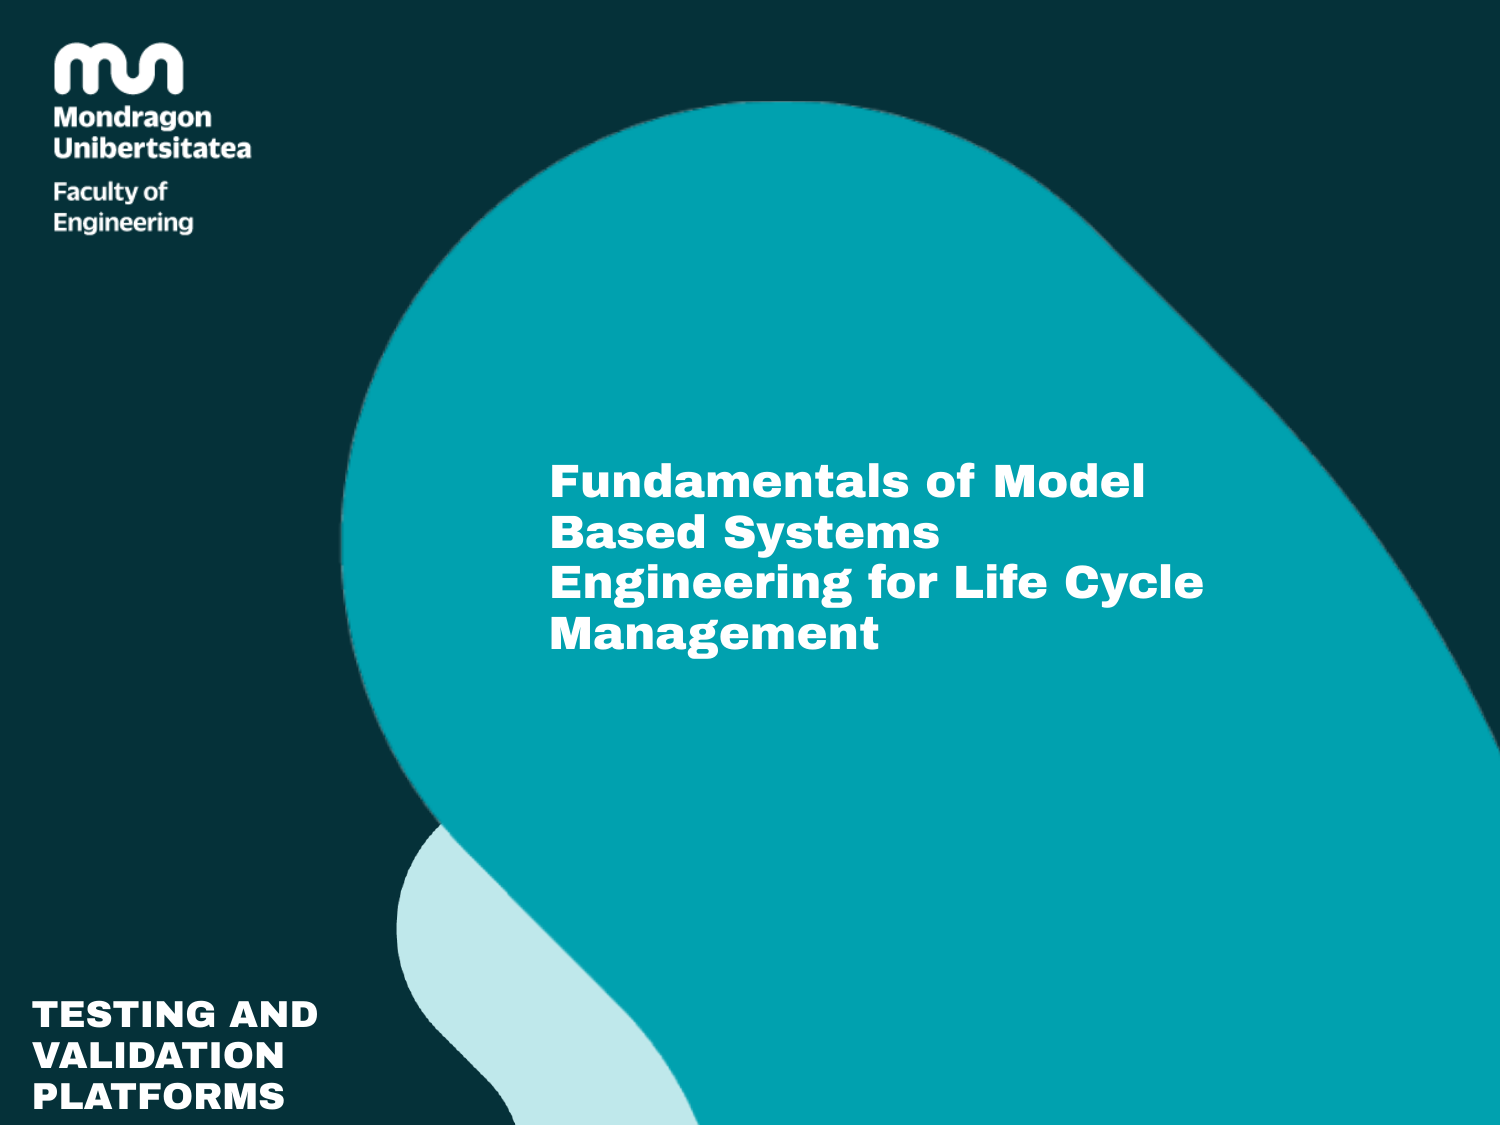

# Fundamentals of Model Based Systems Engineering for Life Cycle Management

TESTING AND
VALIDATION
PLATFORMS